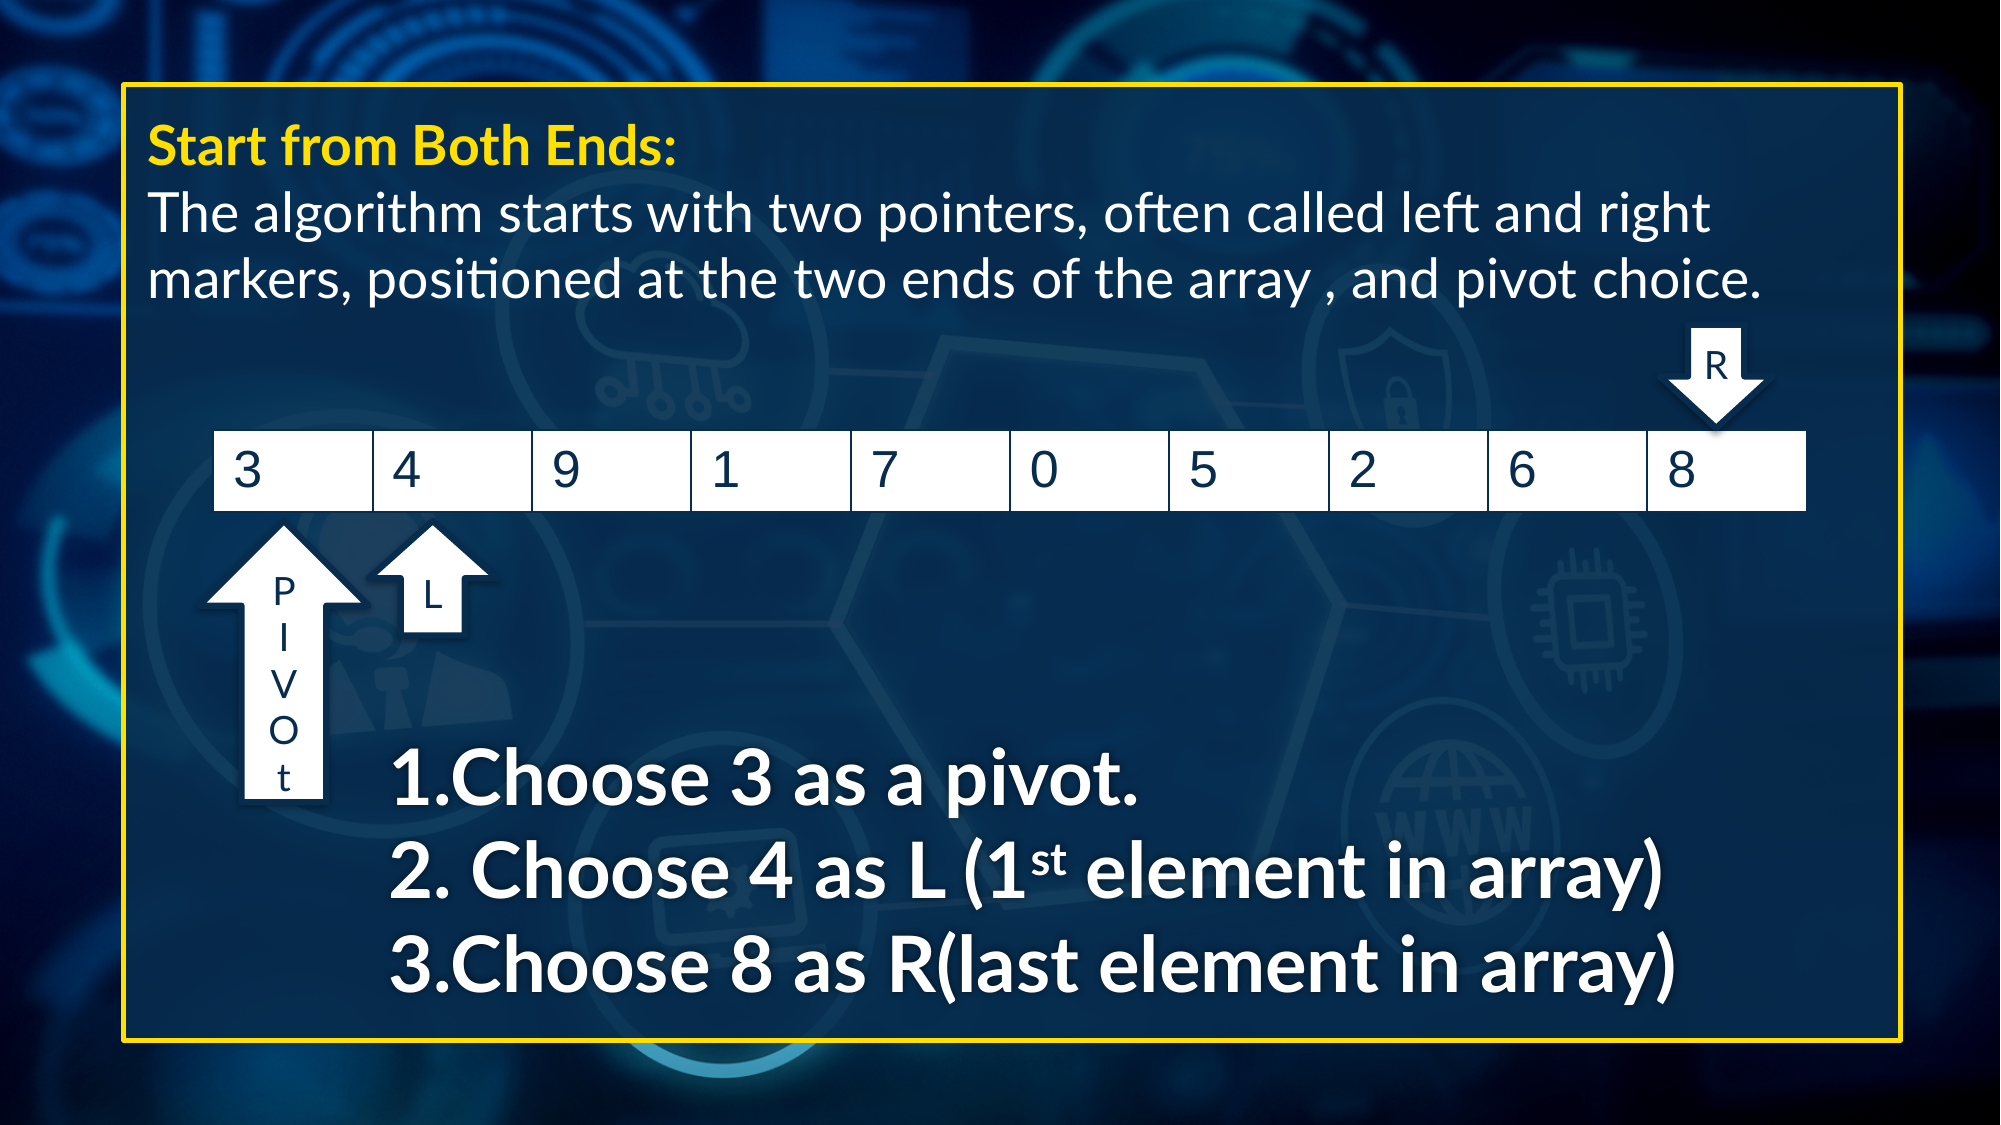

Start from Both Ends:
The algorithm starts with two pointers, often called left and right markers, positioned at the two ends of the array , and pivot choice.
R
| 3 | 4 | 9 | 1 | 7 | 0 | 5 | 2 | 6 | 8 |
| --- | --- | --- | --- | --- | --- | --- | --- | --- | --- |
P
I
V
O
t
L
1.Choose 3 as a pivot.
2. Choose 4 as L (1st element in array)
3.Choose 8 as R(last element in array)